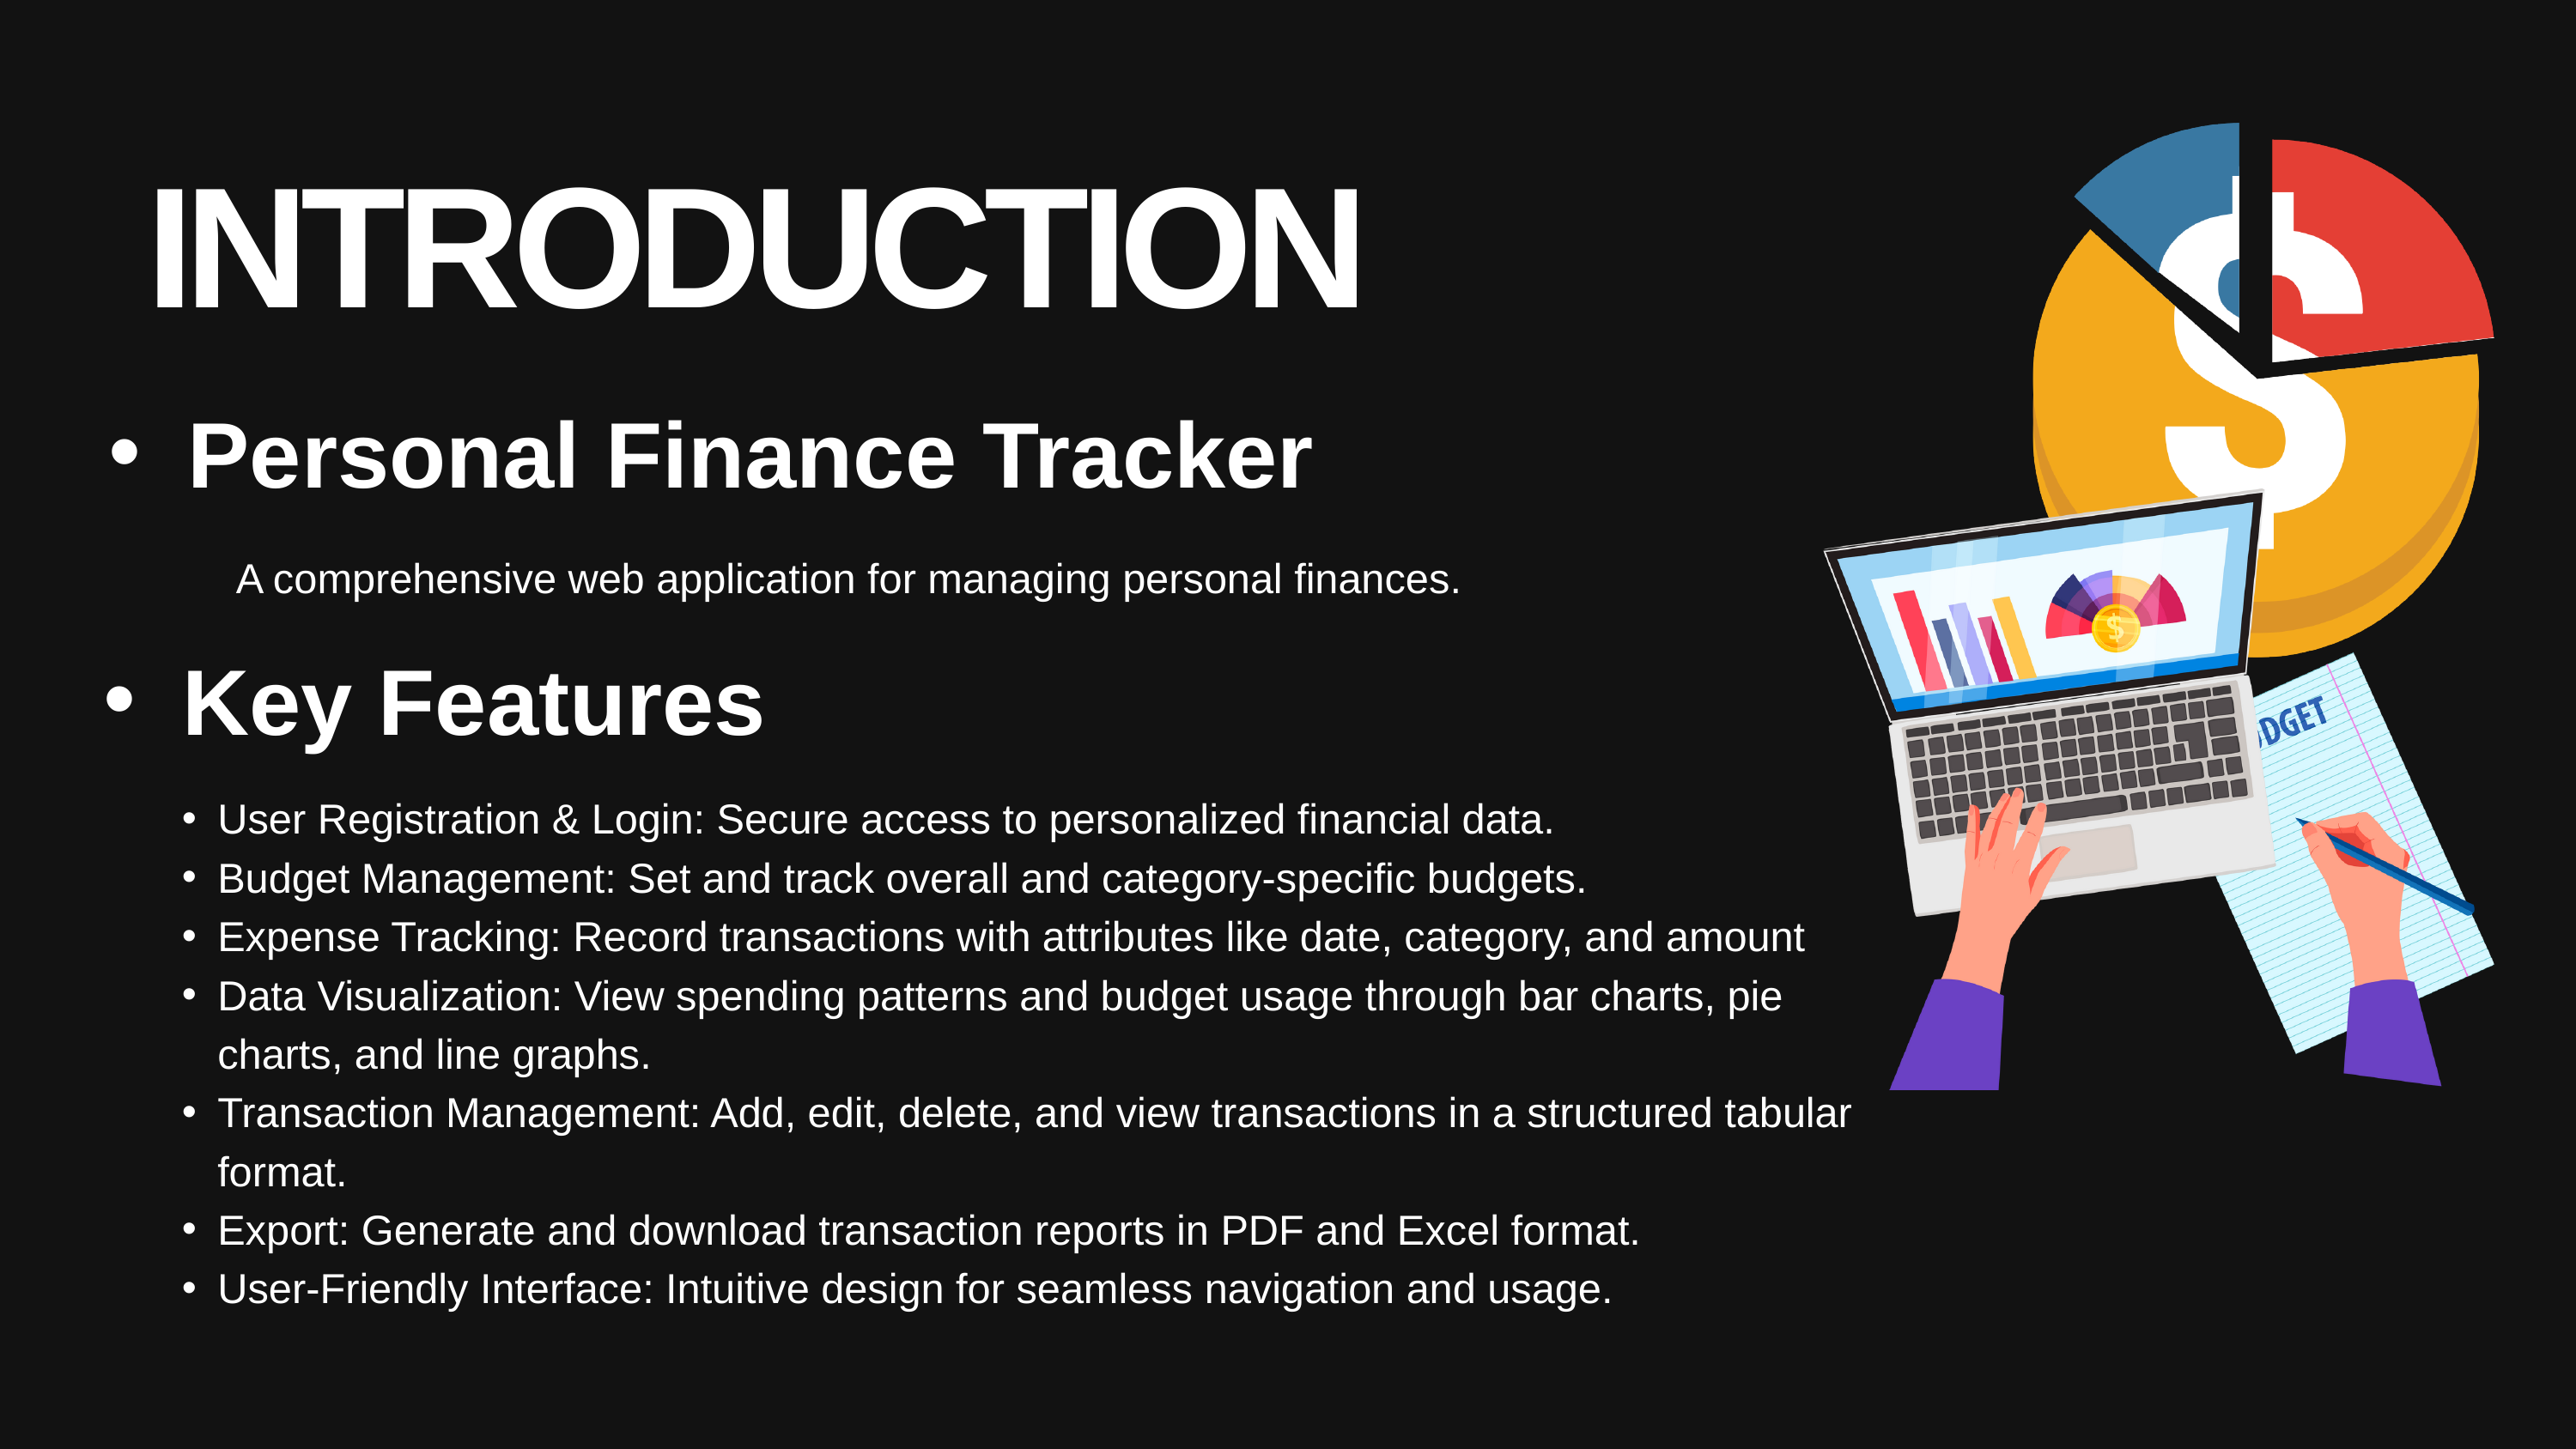

INTRODUCTION
Personal Finance Tracker

A comprehensive web application for managing personal finances.

Key Features
User Registration & Login: Secure access to personalized financial data.
Budget Management: Set and track overall and category-specific budgets.
Expense Tracking: Record transactions with attributes like date, category, and amount
Data Visualization: View spending patterns and budget usage through bar charts, pie charts, and line graphs.
Transaction Management: Add, edit, delete, and view transactions in a structured tabular format.
Export: Generate and download transaction reports in PDF and Excel format.
User-Friendly Interface: Intuitive design for seamless navigation and usage.